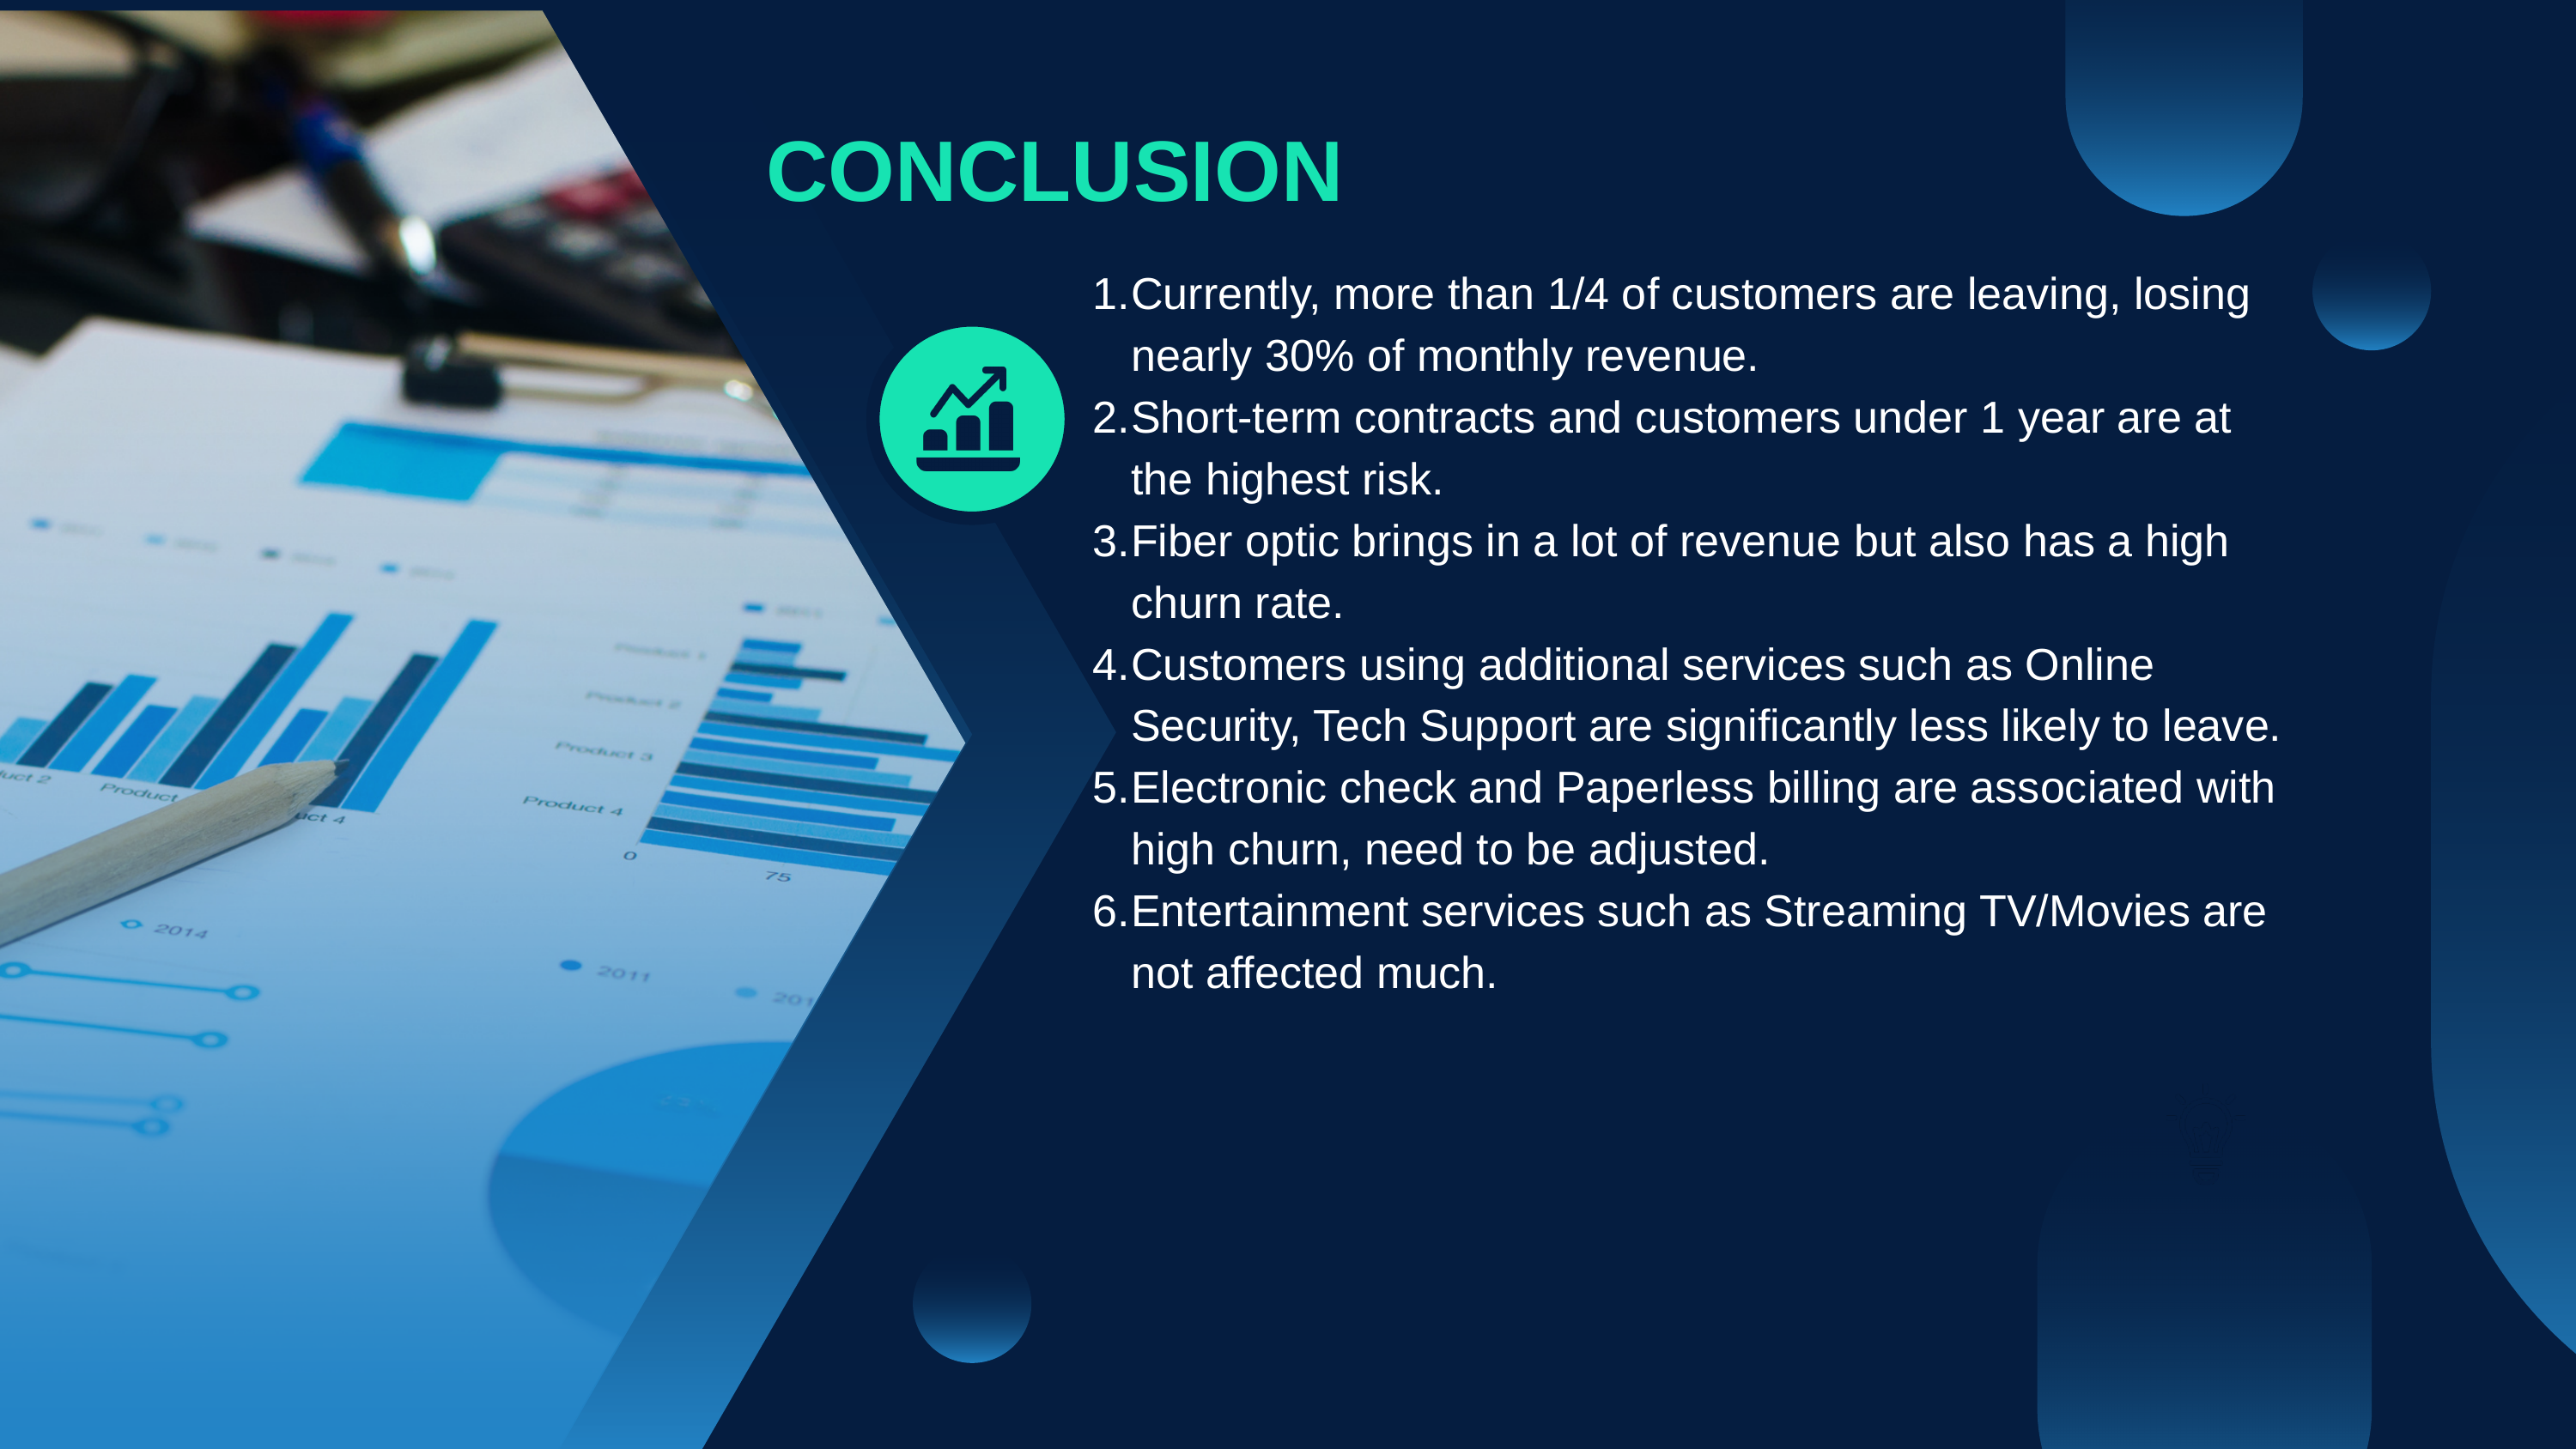

CONCLUSION

Currently, more than 1/4 of customers are leaving, losing nearly 30% of monthly revenue.
Short-term contracts and customers under 1 year are at the highest risk.
Fiber optic brings in a lot of revenue but also has a high churn rate.
Customers using additional services such as Online Security, Tech Support are significantly less likely to leave.
Electronic check and Paperless billing are associated with high churn, need to be adjusted.
Entertainment services such as Streaming TV/Movies are not affected much.